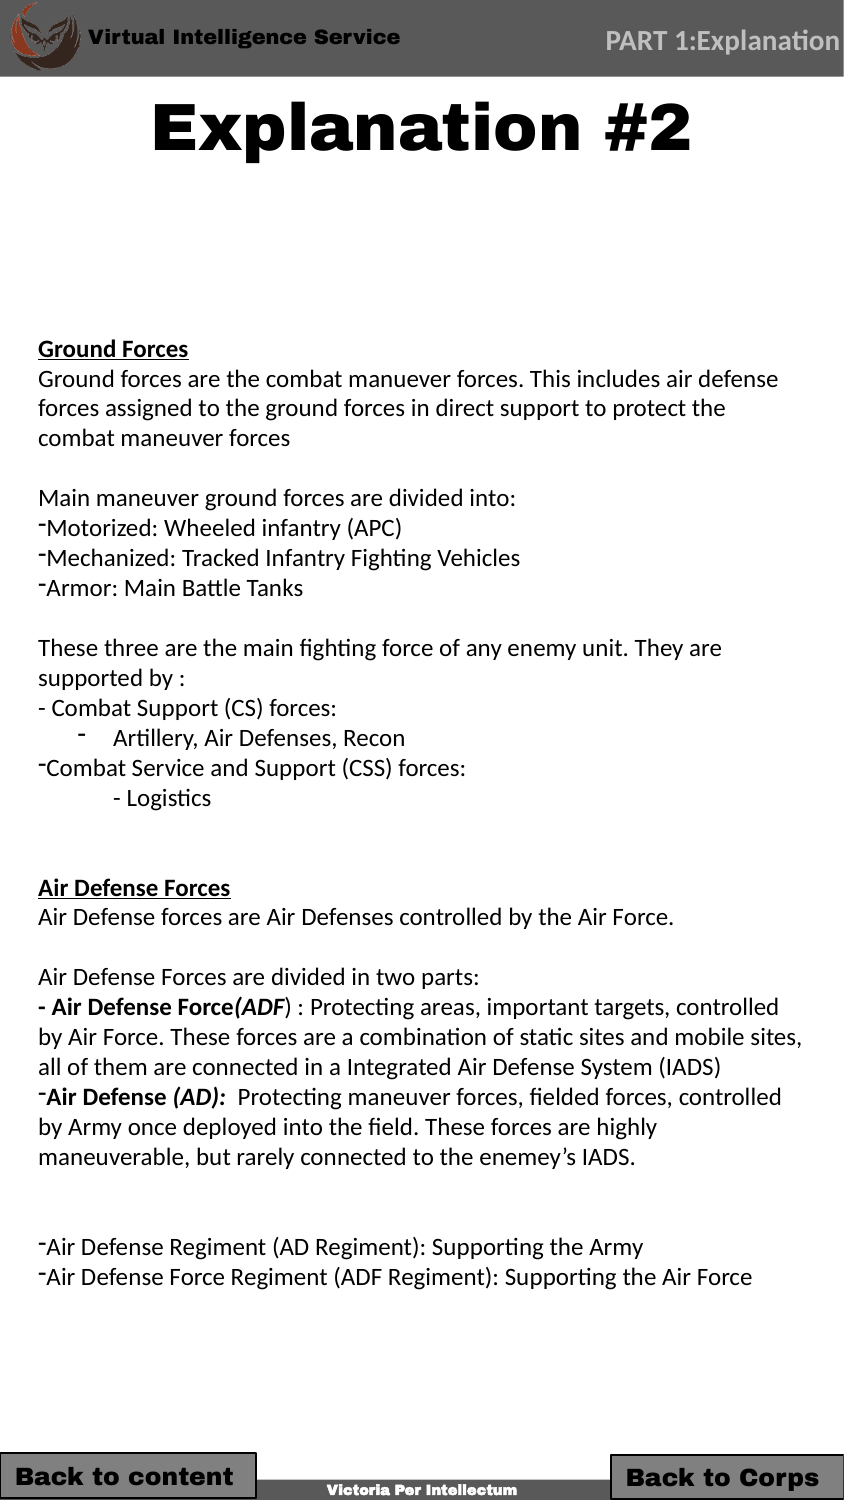

PART 1:Explanation
# Explanation #2
Ground Forces
Ground forces are the combat manuever forces. This includes air defense forces assigned to the ground forces in direct support to protect the combat maneuver forces

Main maneuver ground forces are divided into:
Motorized: Wheeled infantry (APC)
Mechanized: Tracked Infantry Fighting Vehicles
Armor: Main Battle Tanks

These three are the main fighting force of any enemy unit. They are supported by :
- Combat Support (CS) forces:
Artillery, Air Defenses, Recon
Combat Service and Support (CSS) forces:
- Logistics

Air Defense Forces
Air Defense forces are Air Defenses controlled by the Air Force.

Air Defense Forces are divided in two parts:
- Air Defense Force(ADF) : Protecting areas, important targets, controlled by Air Force. These forces are a combination of static sites and mobile sites, all of them are connected in a Integrated Air Defense System (IADS)
Air Defense (AD):  Protecting maneuver forces, fielded forces, controlled by Army once deployed into the field. These forces are highly maneuverable, but rarely connected to the enemey’s IADS.

Air Defense Regiment (AD Regiment): Supporting the Army
Air Defense Force Regiment (ADF Regiment): Supporting the Air Force
Back to content
Back to Corps